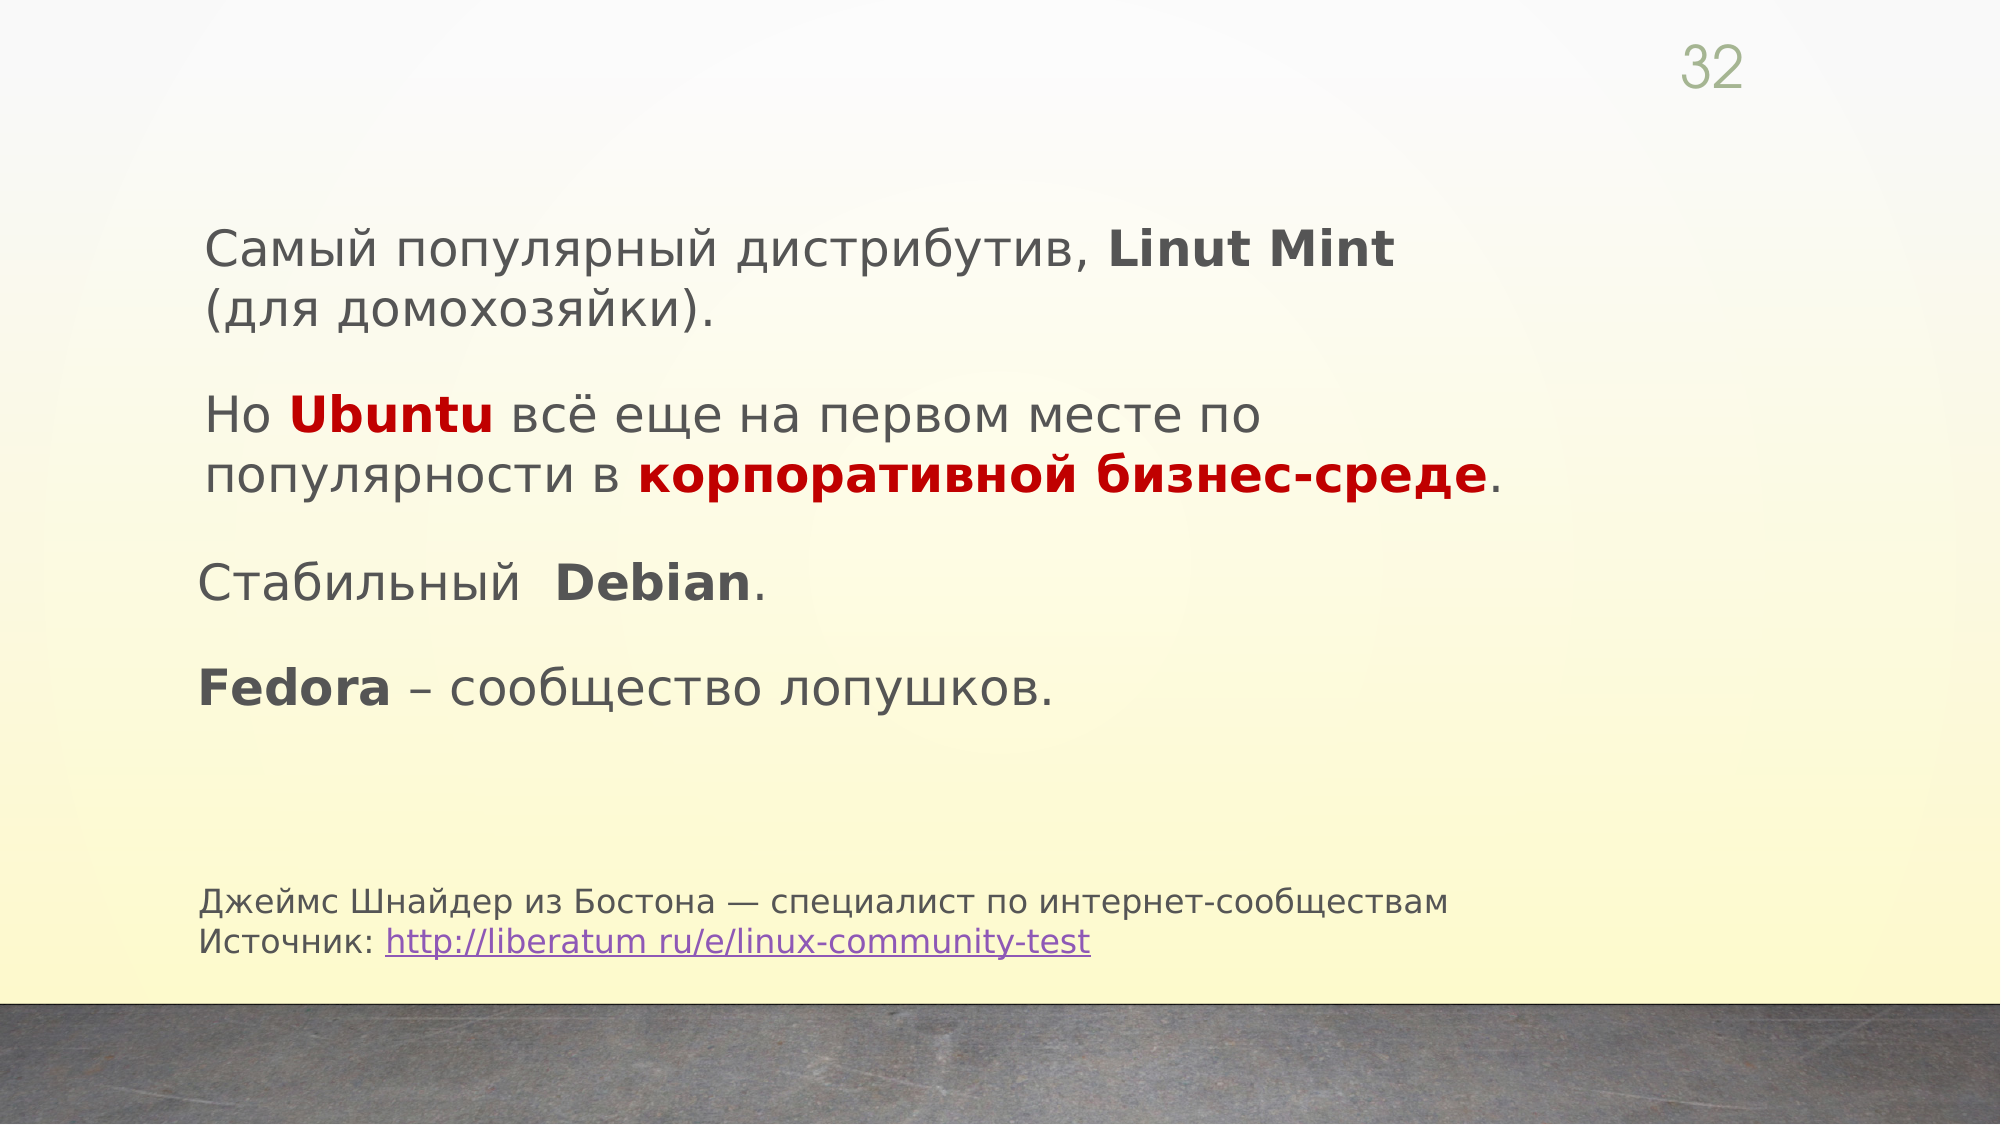

32
Самый популярный дистрибутив, Linut Mint
(для домохозяйки).
Но Ubuntu всё еще на первом месте по популярности в корпоративной бизнес-среде.
Стабильный  Debian.
Fedora – сообщество лопушков.
Джеймс Шнайдер из Бостона — специалист по интернет-сообществам
Источник: http://liberatum ru/e/linux-community-test